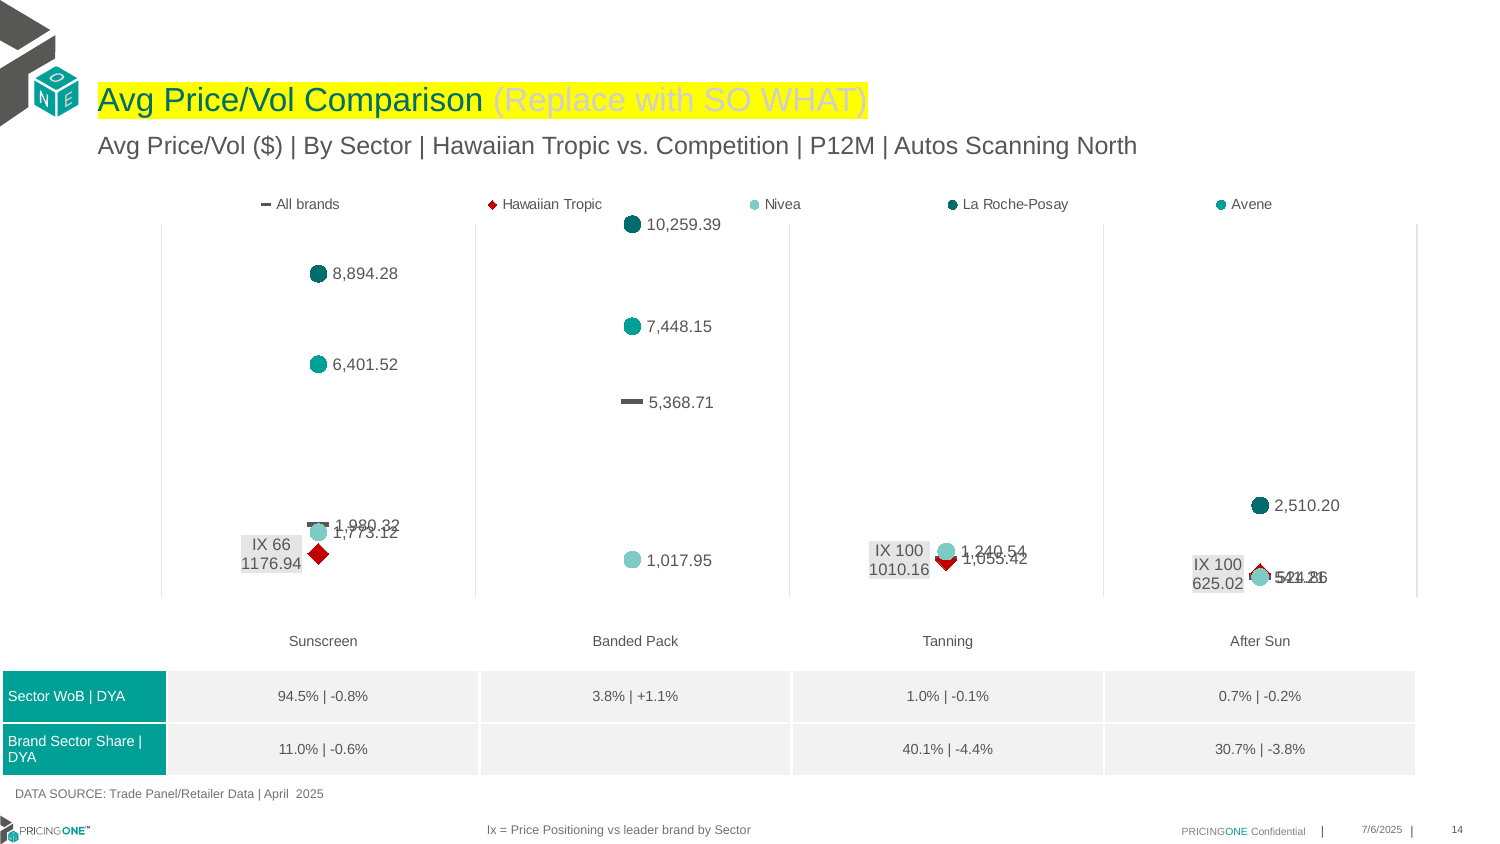

# Avg Price/Vol Comparison (Replace with SO WHAT)
Avg Price/Vol ($) | By Sector | Hawaiian Tropic vs. Competition | P12M | Autos Scanning North

### Chart

| Category | All brands | Hawaiian Tropic | Nivea | La Roche-Posay | Avene |
|---|---|---|---|---|---|
| IX 66 | 1980.32 | 1176.94 | 1773.12 | 8894.28 | 6401.52 |
| None | 5368.71 | None | 1017.95 | 10259.39 | 7448.15 |
| IX 100 | 1055.42 | 1010.16 | 1240.54 | None | None |
| IX 100 | 524.86 | 625.02 | 541.21 | 2510.2 | None |
|  | Sunscreen | Banded Pack | Tanning | After Sun |
| --- | --- | --- | --- | --- |
| Sector WoB | DYA | 94.5% | -0.8% | 3.8% | +1.1% | 1.0% | -0.1% | 0.7% | -0.2% |
| Brand Sector Share | DYA | 11.0% | -0.6% |  | 40.1% | -4.4% | 30.7% | -3.8% |
DATA SOURCE: Trade Panel/Retailer Data | April  2025
Ix = Price Positioning vs leader brand by Sector
7/6/2025
14